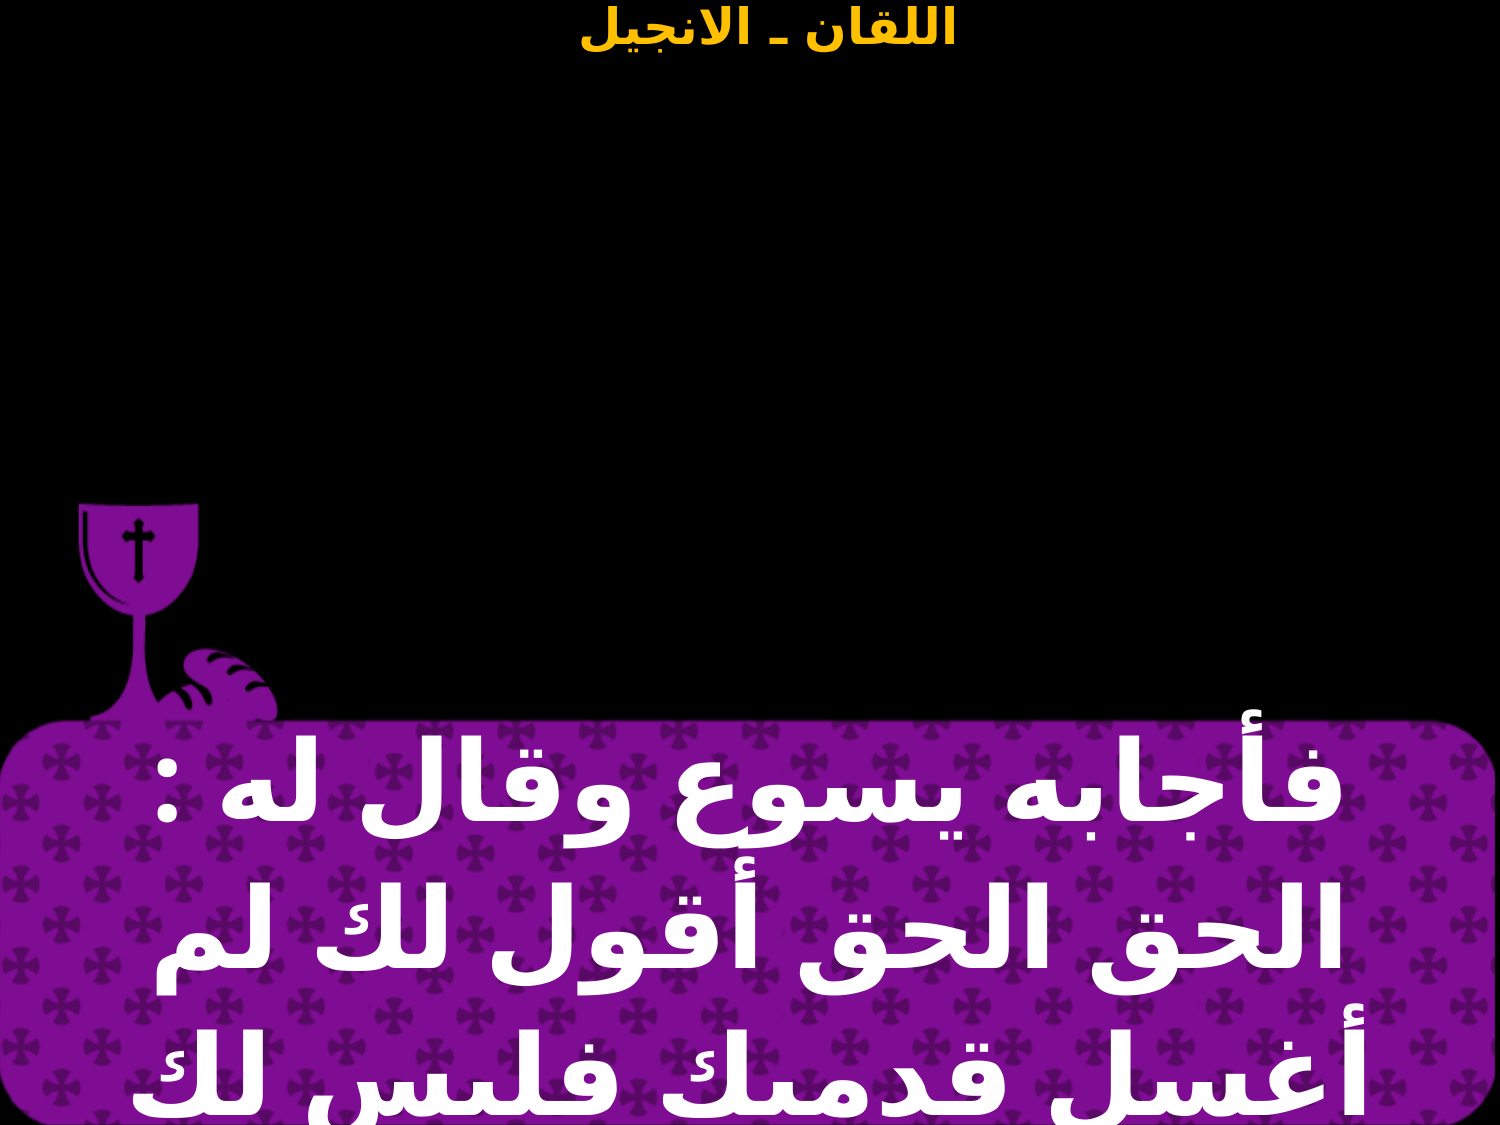

| فأجابه يسوع وقال له : الحق الحق أقول لك لم أغسل قدميك فليس لك معى نصيب |
| --- |